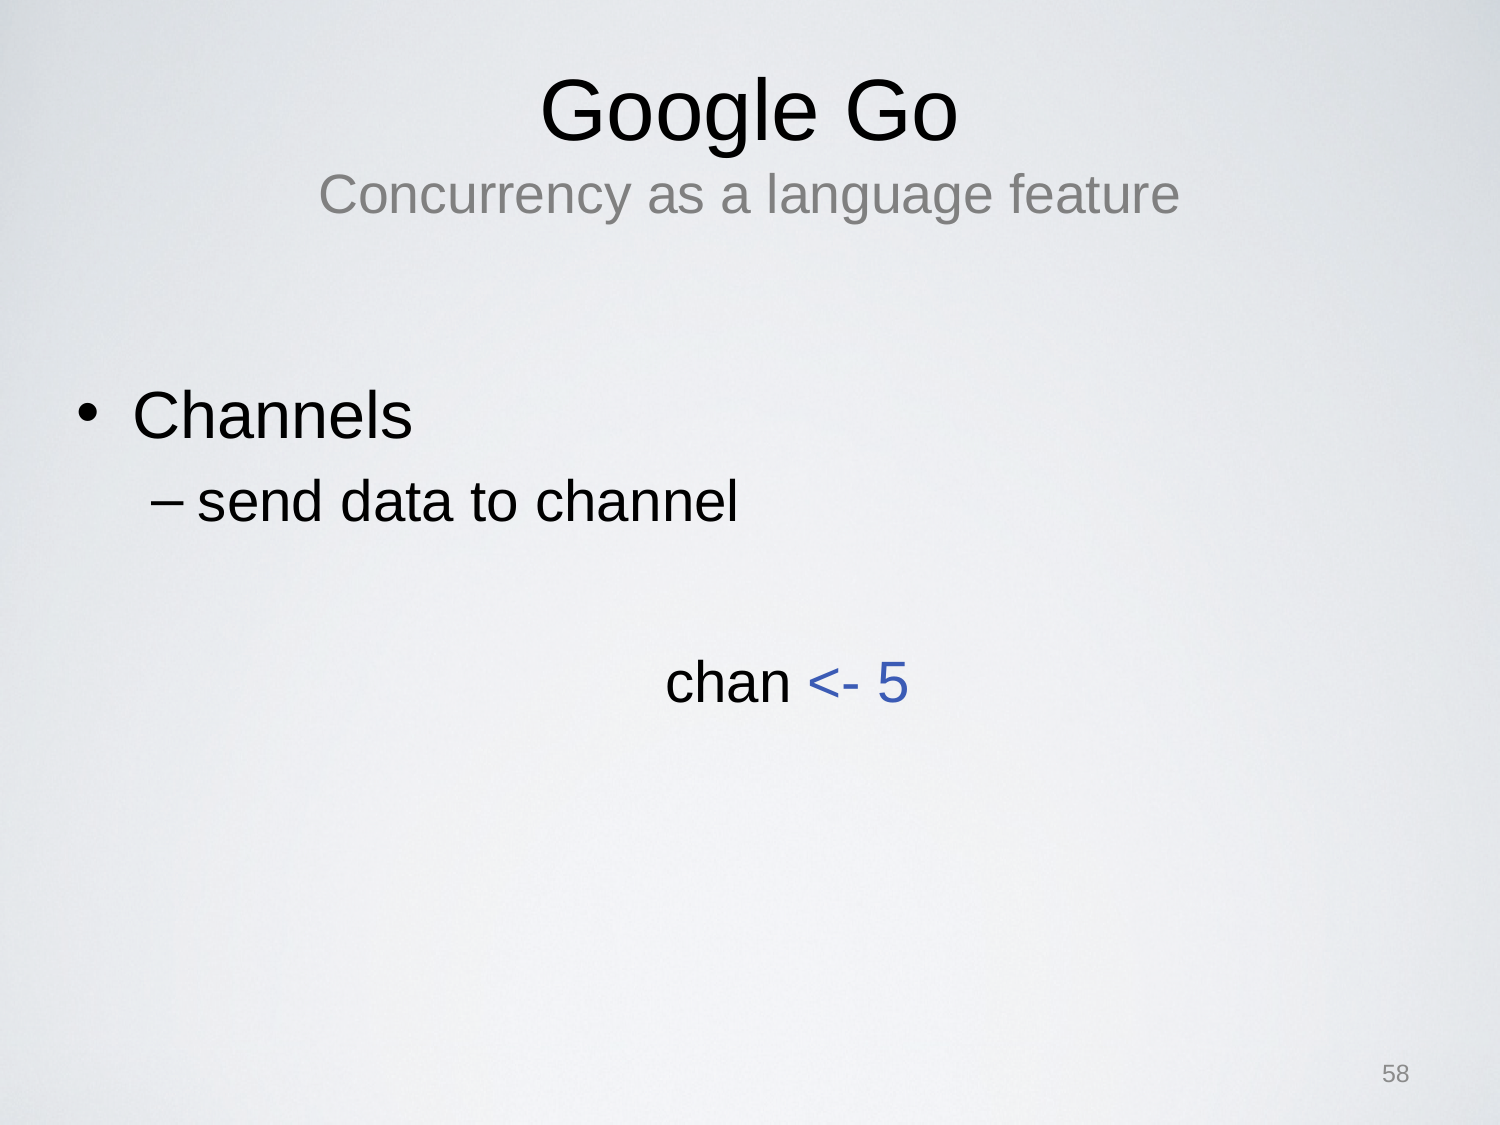

# Google Go Concurrency as a language feature
Channels
send data to channel

chan <- 5

58